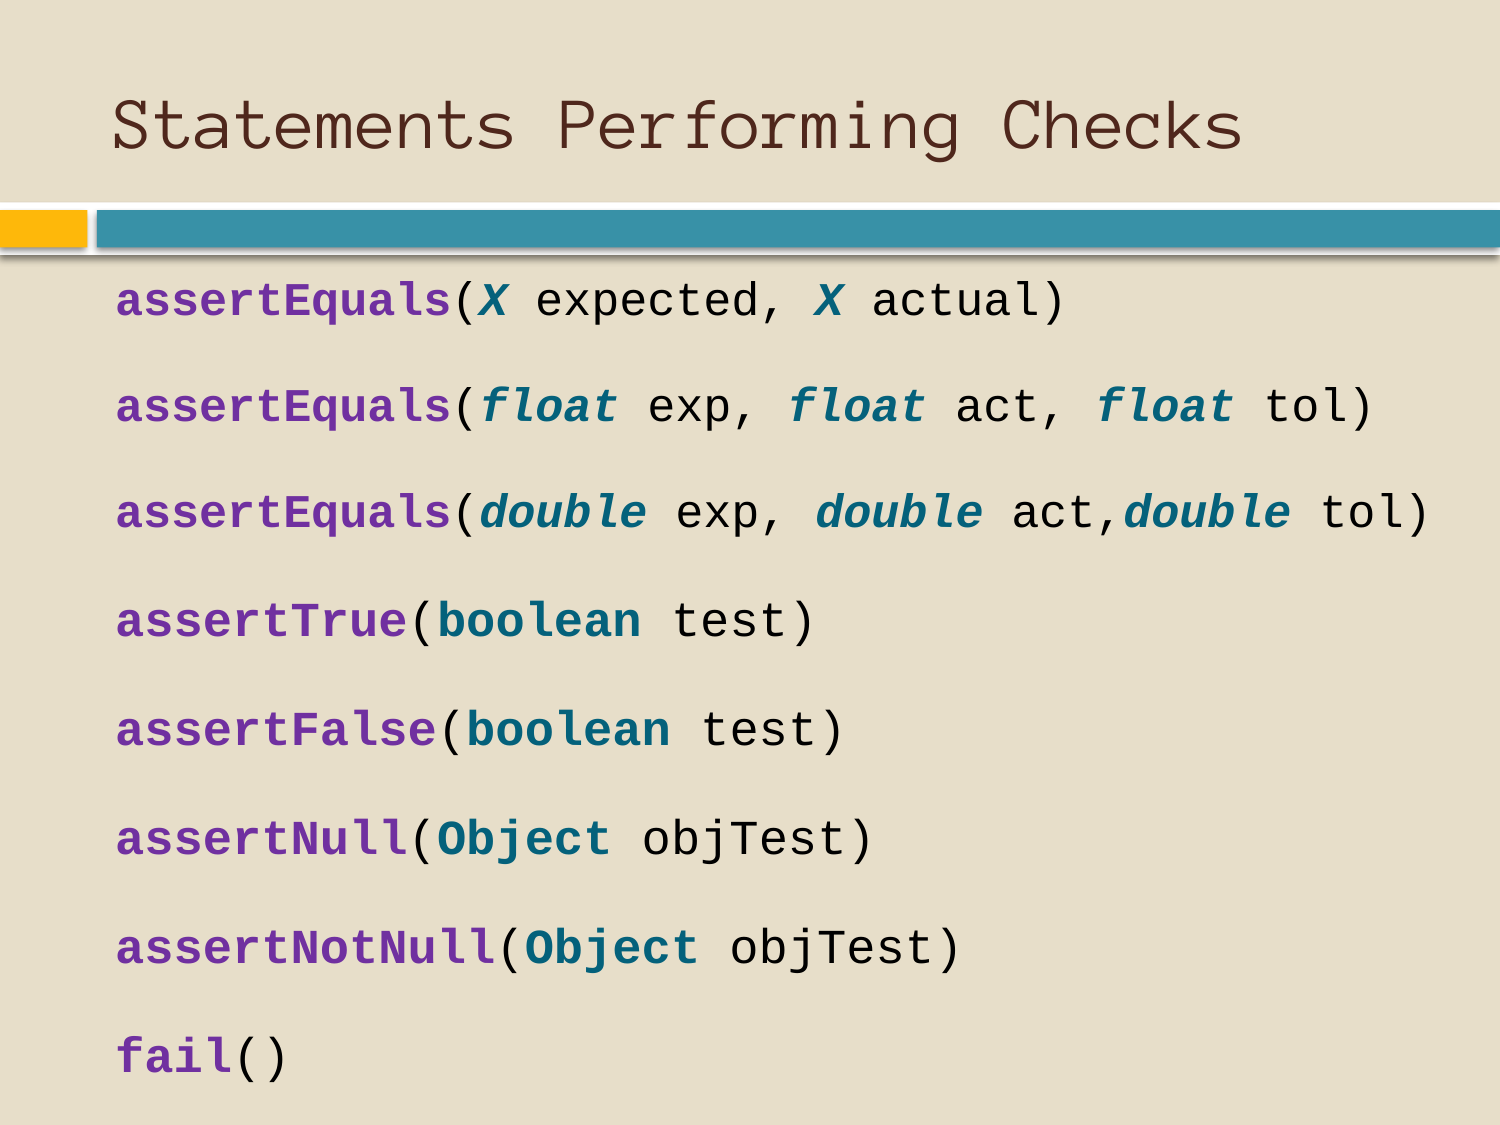

# Statements Performing Checks
assertEquals(X expected, X actual)

assertEquals(float exp, float act, float tol)

assertEquals(double exp, double act,double tol)

assertTrue(boolean test)

assertFalse(boolean test)

assertNull(Object objTest)

assertNotNull(Object objTest)

fail()